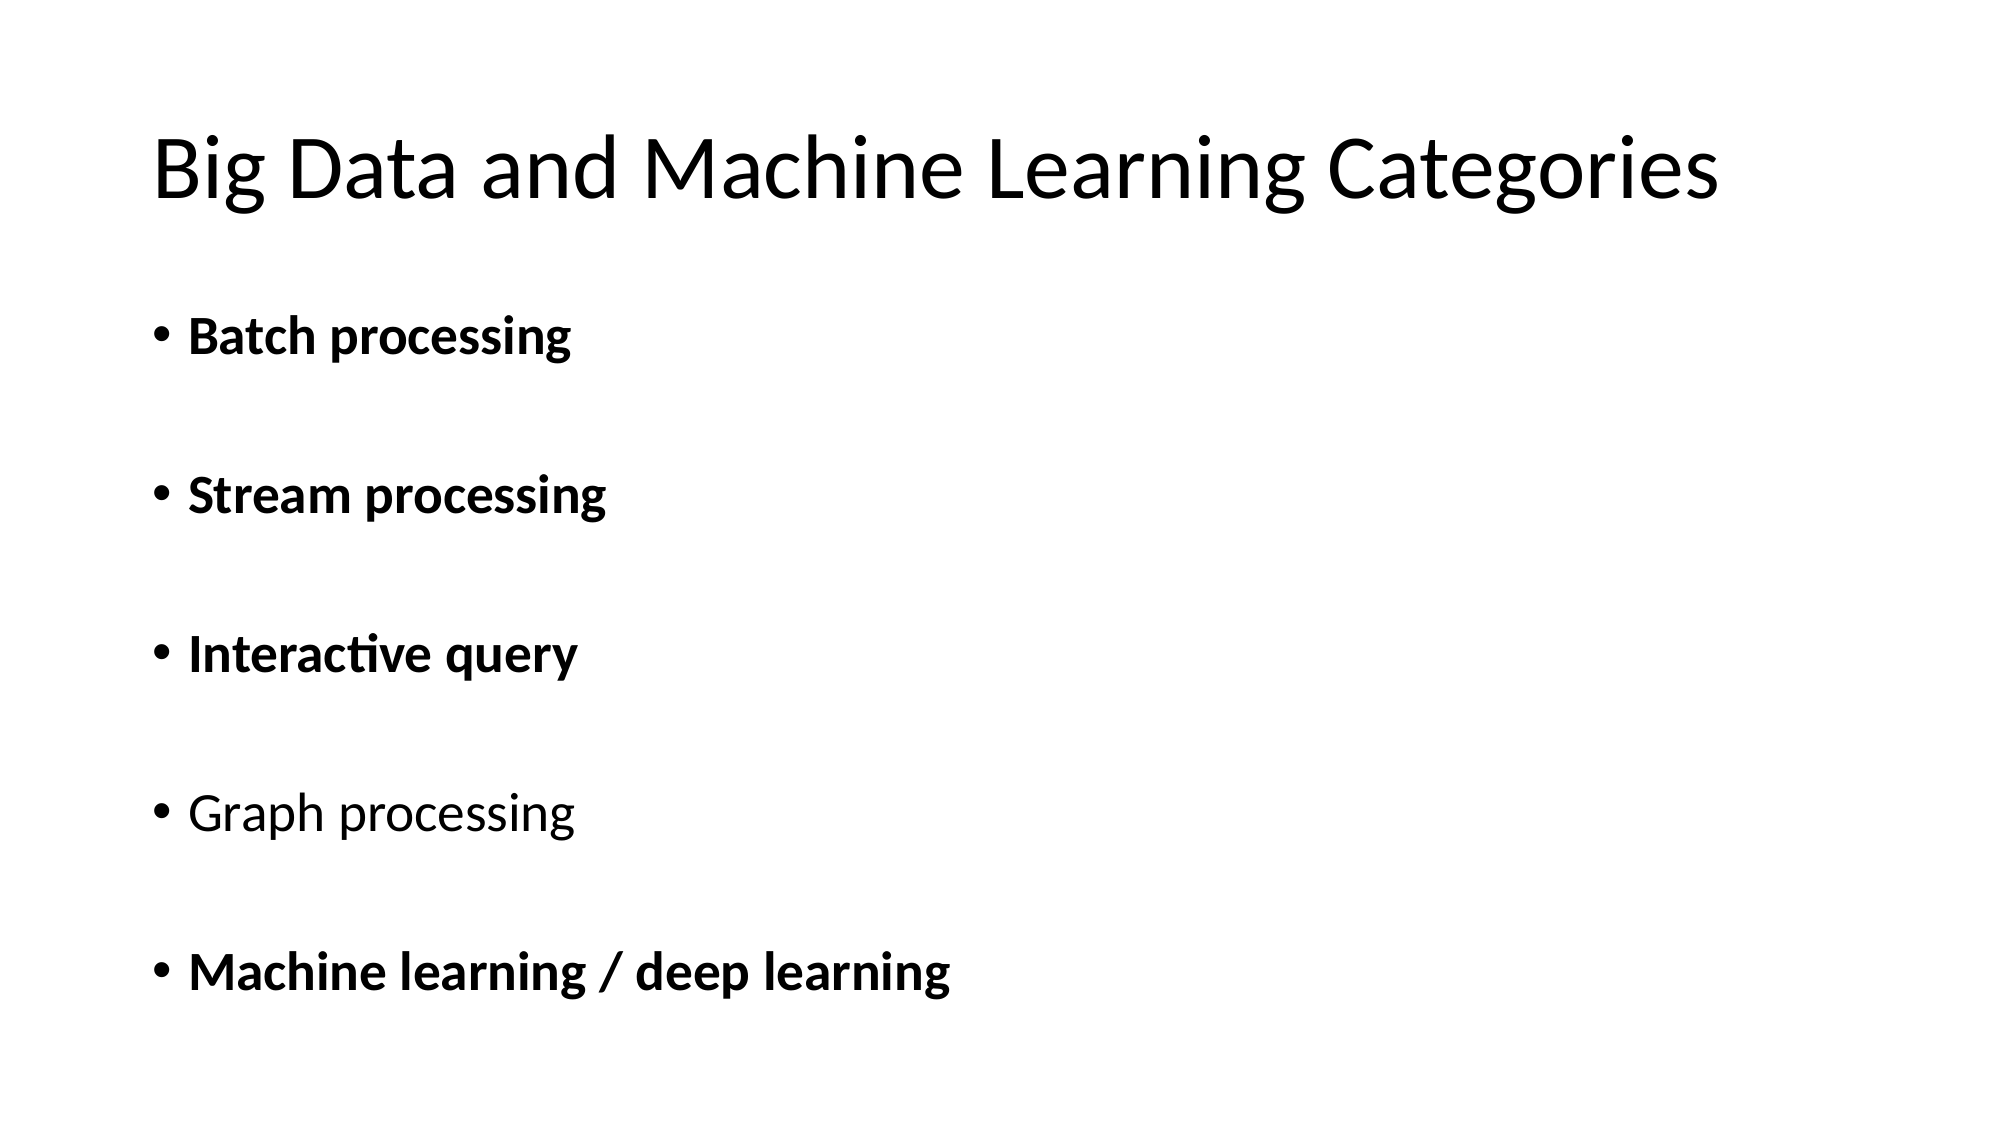

# Big Data and Machine Learning Categories
Batch processing

Stream processing

Interactive query

Graph processing

Machine learning / deep learning